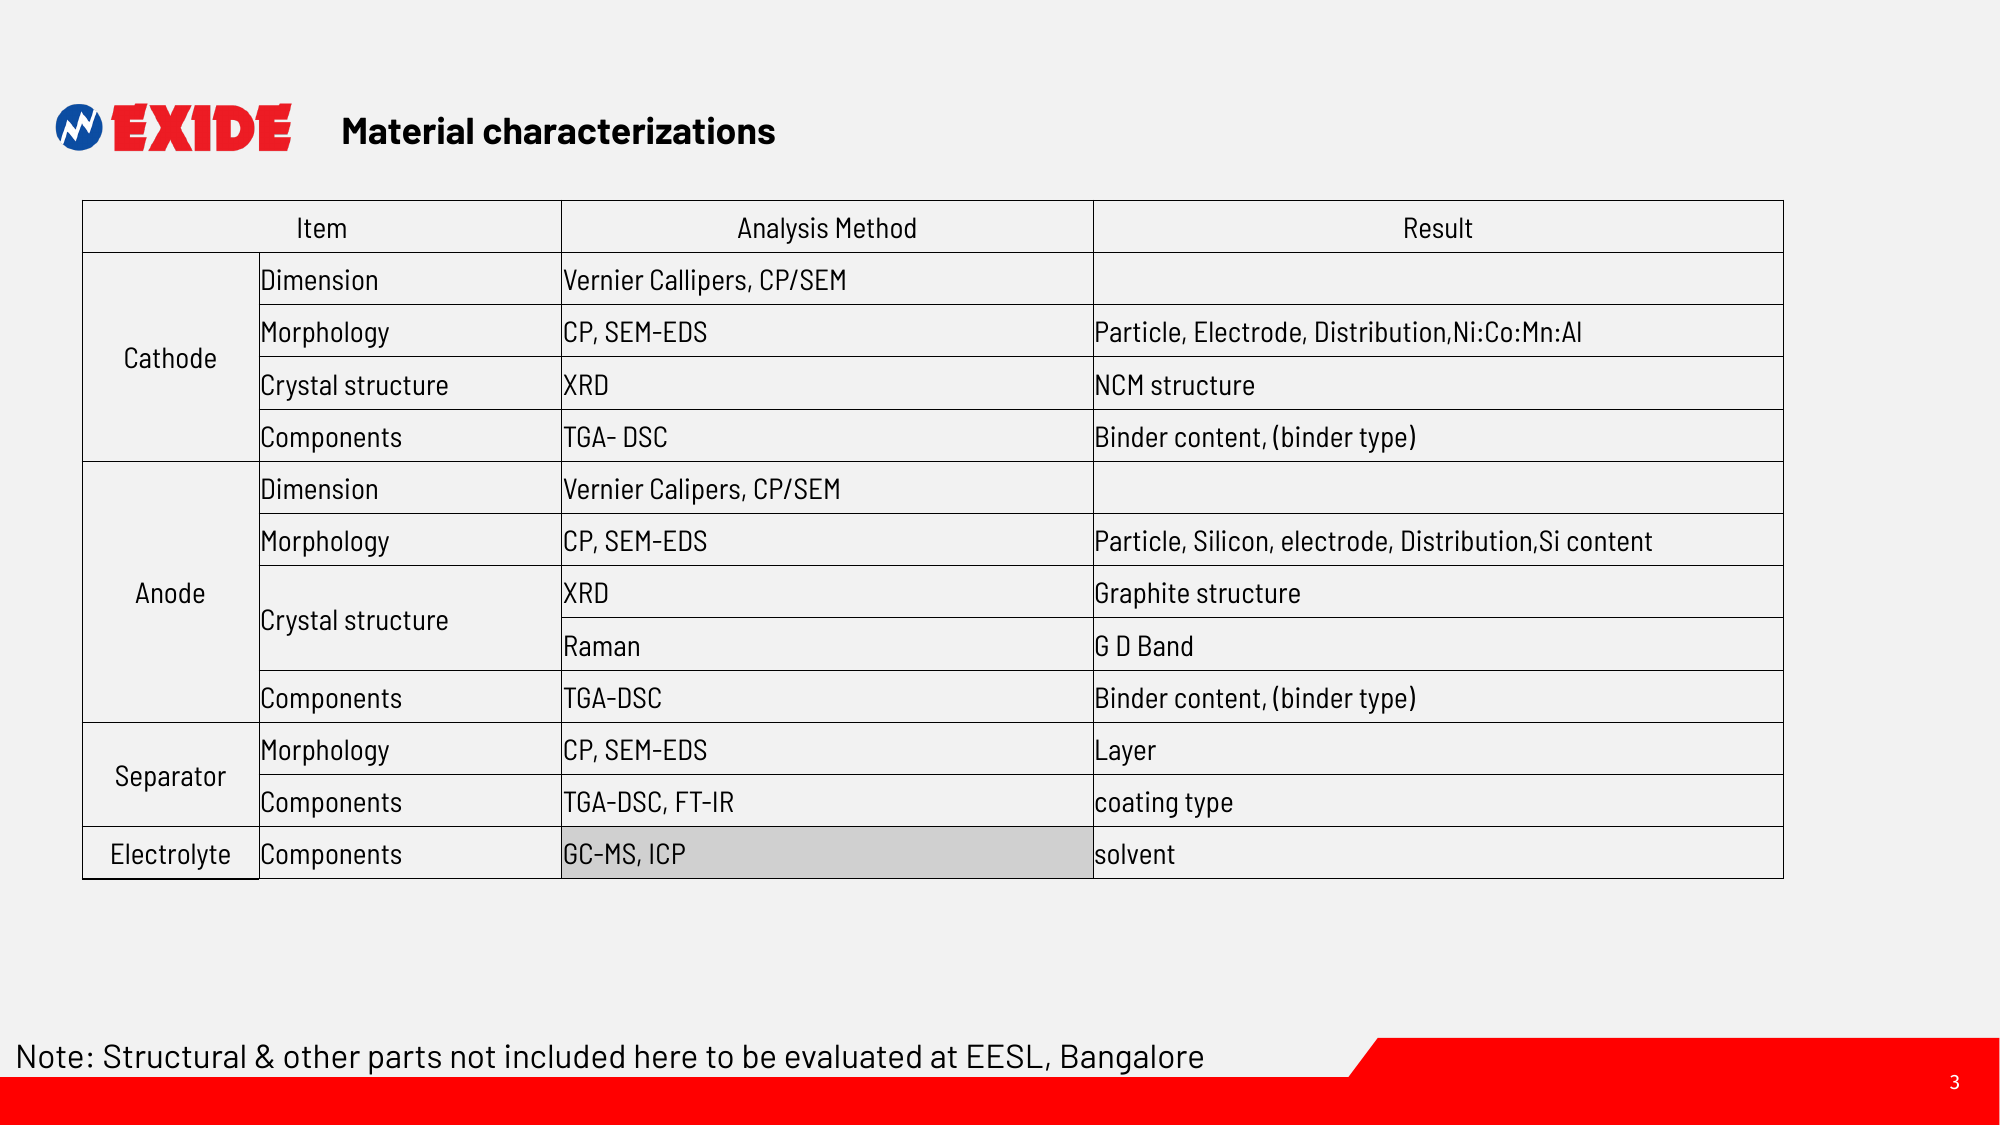

Material characterizations
| Item |  | Analysis Method | Result |
| --- | --- | --- | --- |
| Cathode | Dimension | Vernier Callipers, CP/SEM |  |
|  | Morphology | CP, SEM-EDS | Particle, Electrode, Distribution,Ni:Co:Mn:Al |
|  | Crystal structure | XRD | NCM structure |
|  | Components | TGA- DSC | Binder content, (binder type) |
| Anode | Dimension | Vernier Calipers, CP/SEM |  |
|  | Morphology | CP, SEM-EDS | Particle, Silicon, electrode, Distribution,Si content |
|  | Crystal structure | XRD | Graphite structure |
|  |  | Raman | G D Band |
|  | Components | TGA-DSC | Binder content, (binder type) |
| Separator | Morphology | CP, SEM-EDS | Layer |
|  | Components | TGA-DSC, FT-IR | coating type |
| Electrolyte | Components | GC-MS, ICP | solvent |
Note: Structural & other parts not included here to be evaluated at EESL, Bangalore